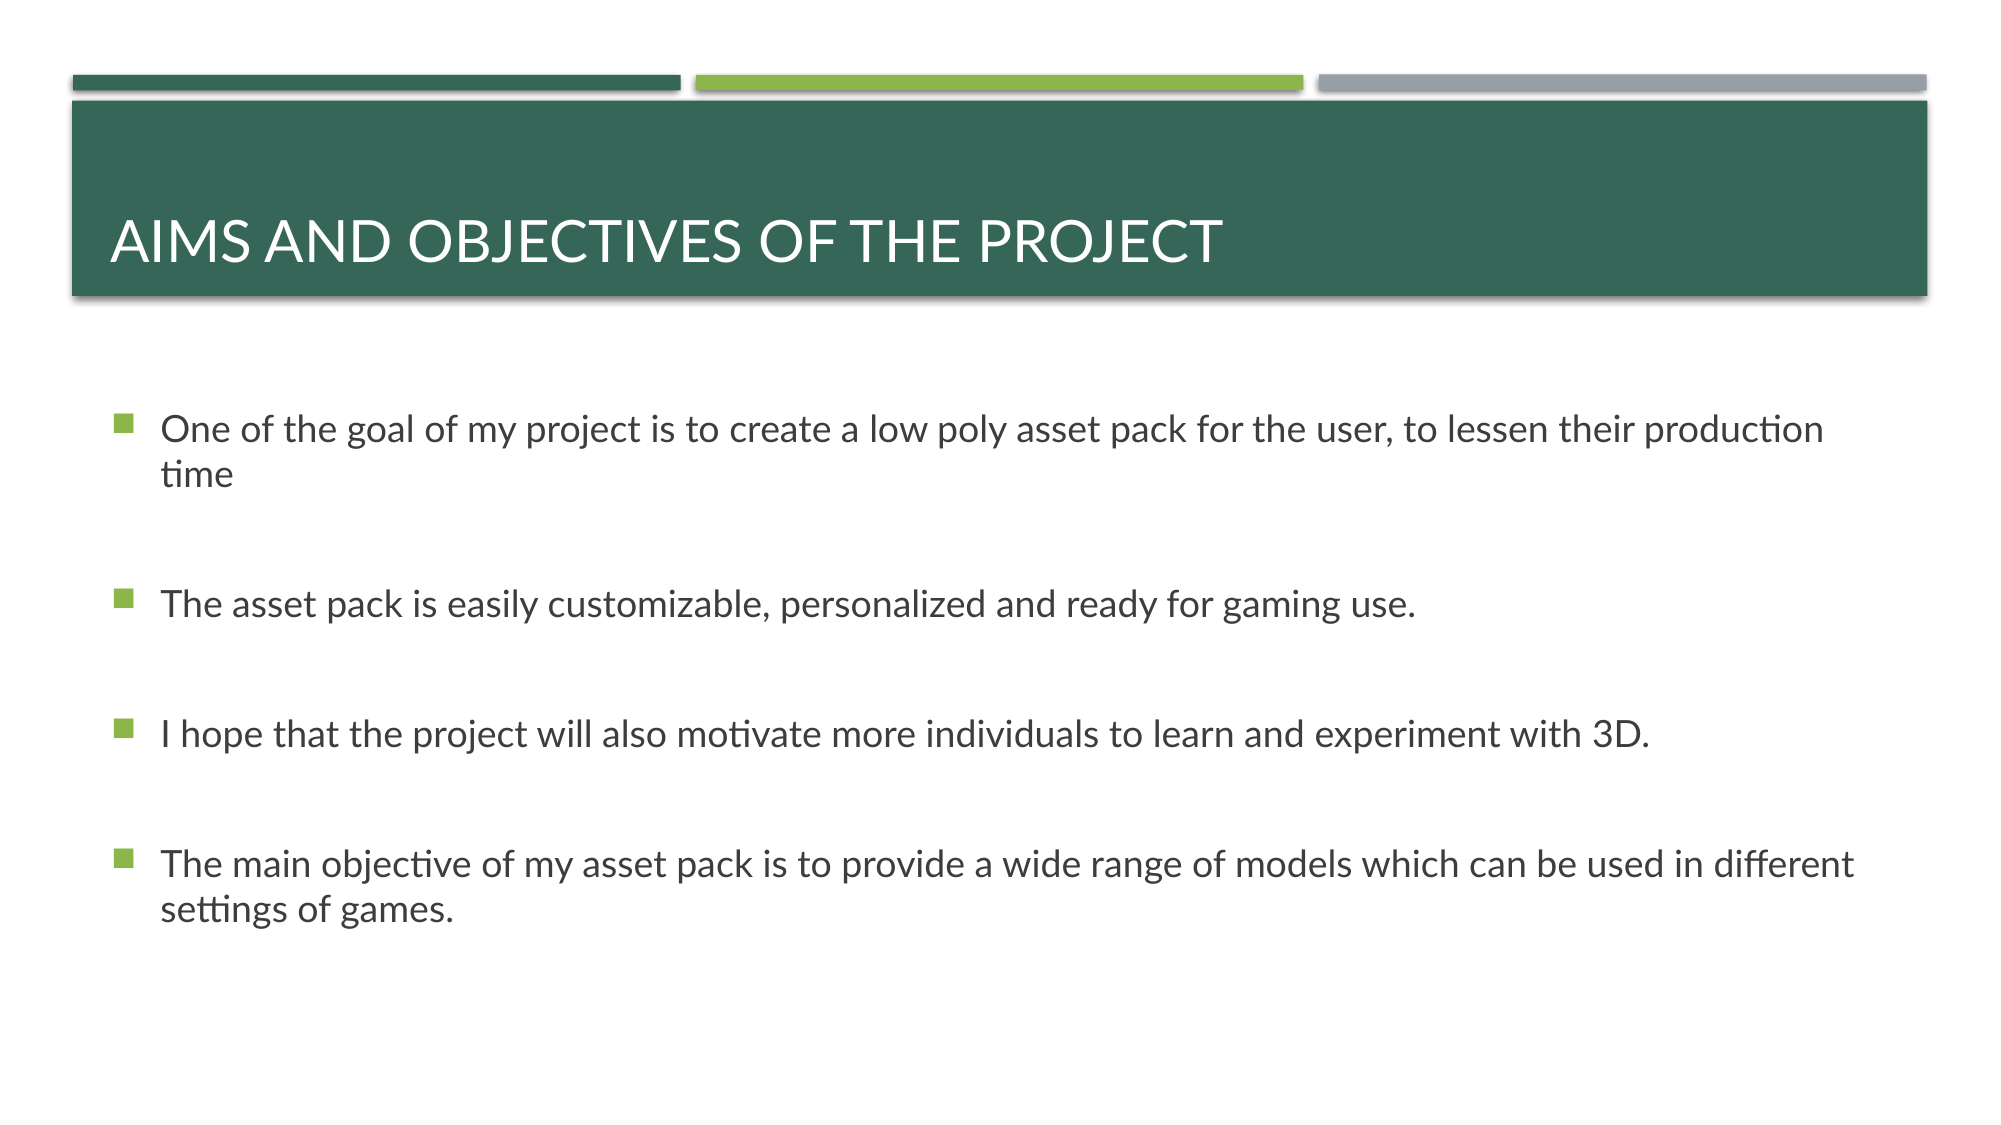

# Aims and objectives of the project
One of the goal of my project is to create a low poly asset pack for the user, to lessen their production time

The asset pack is easily customizable, personalized and ready for gaming use.

I hope that the project will also motivate more individuals to learn and experiment with 3D.

The main objective of my asset pack is to provide a wide range of models which can be used in different settings of games.